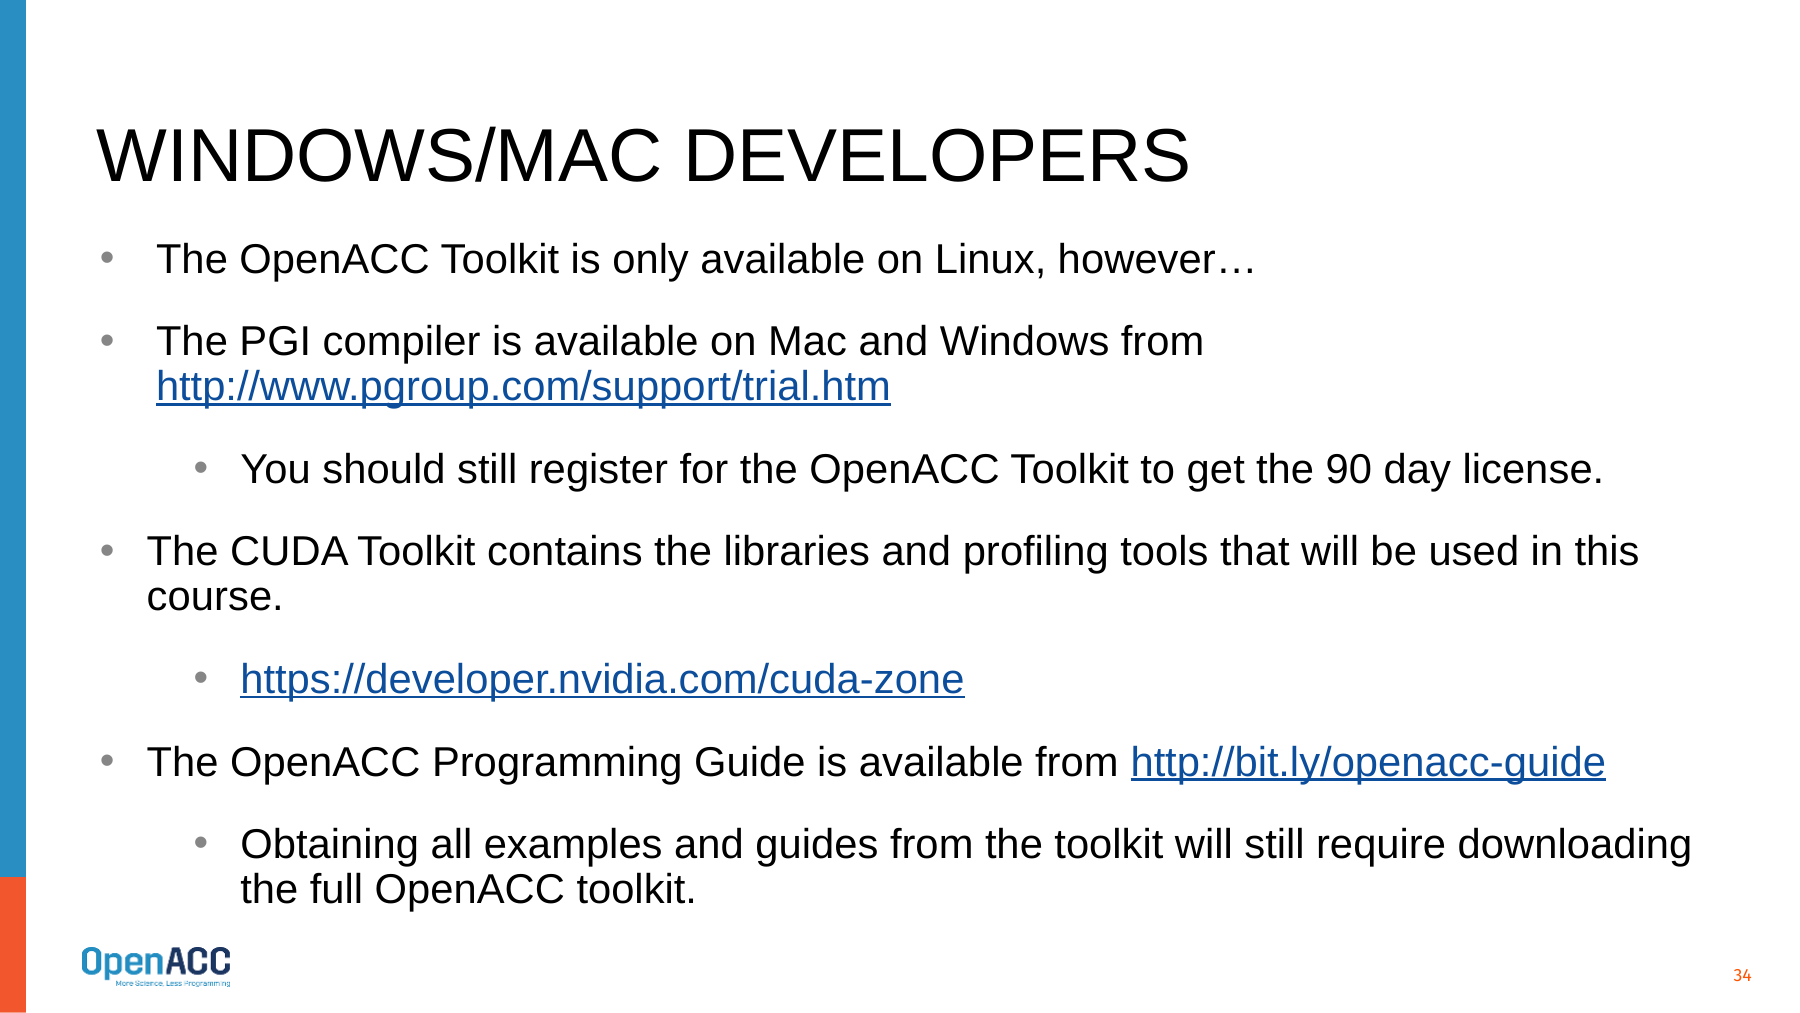

# Windows/Mac Developers
The OpenACC Toolkit is only available on Linux, however…
The PGI compiler is available on Mac and Windows from http://www.pgroup.com/support/trial.htm
You should still register for the OpenACC Toolkit to get the 90 day license.
The CUDA Toolkit contains the libraries and profiling tools that will be used in this course.
https://developer.nvidia.com/cuda-zone
The OpenACC Programming Guide is available from http://bit.ly/openacc-guide
Obtaining all examples and guides from the toolkit will still require downloading the full OpenACC toolkit.